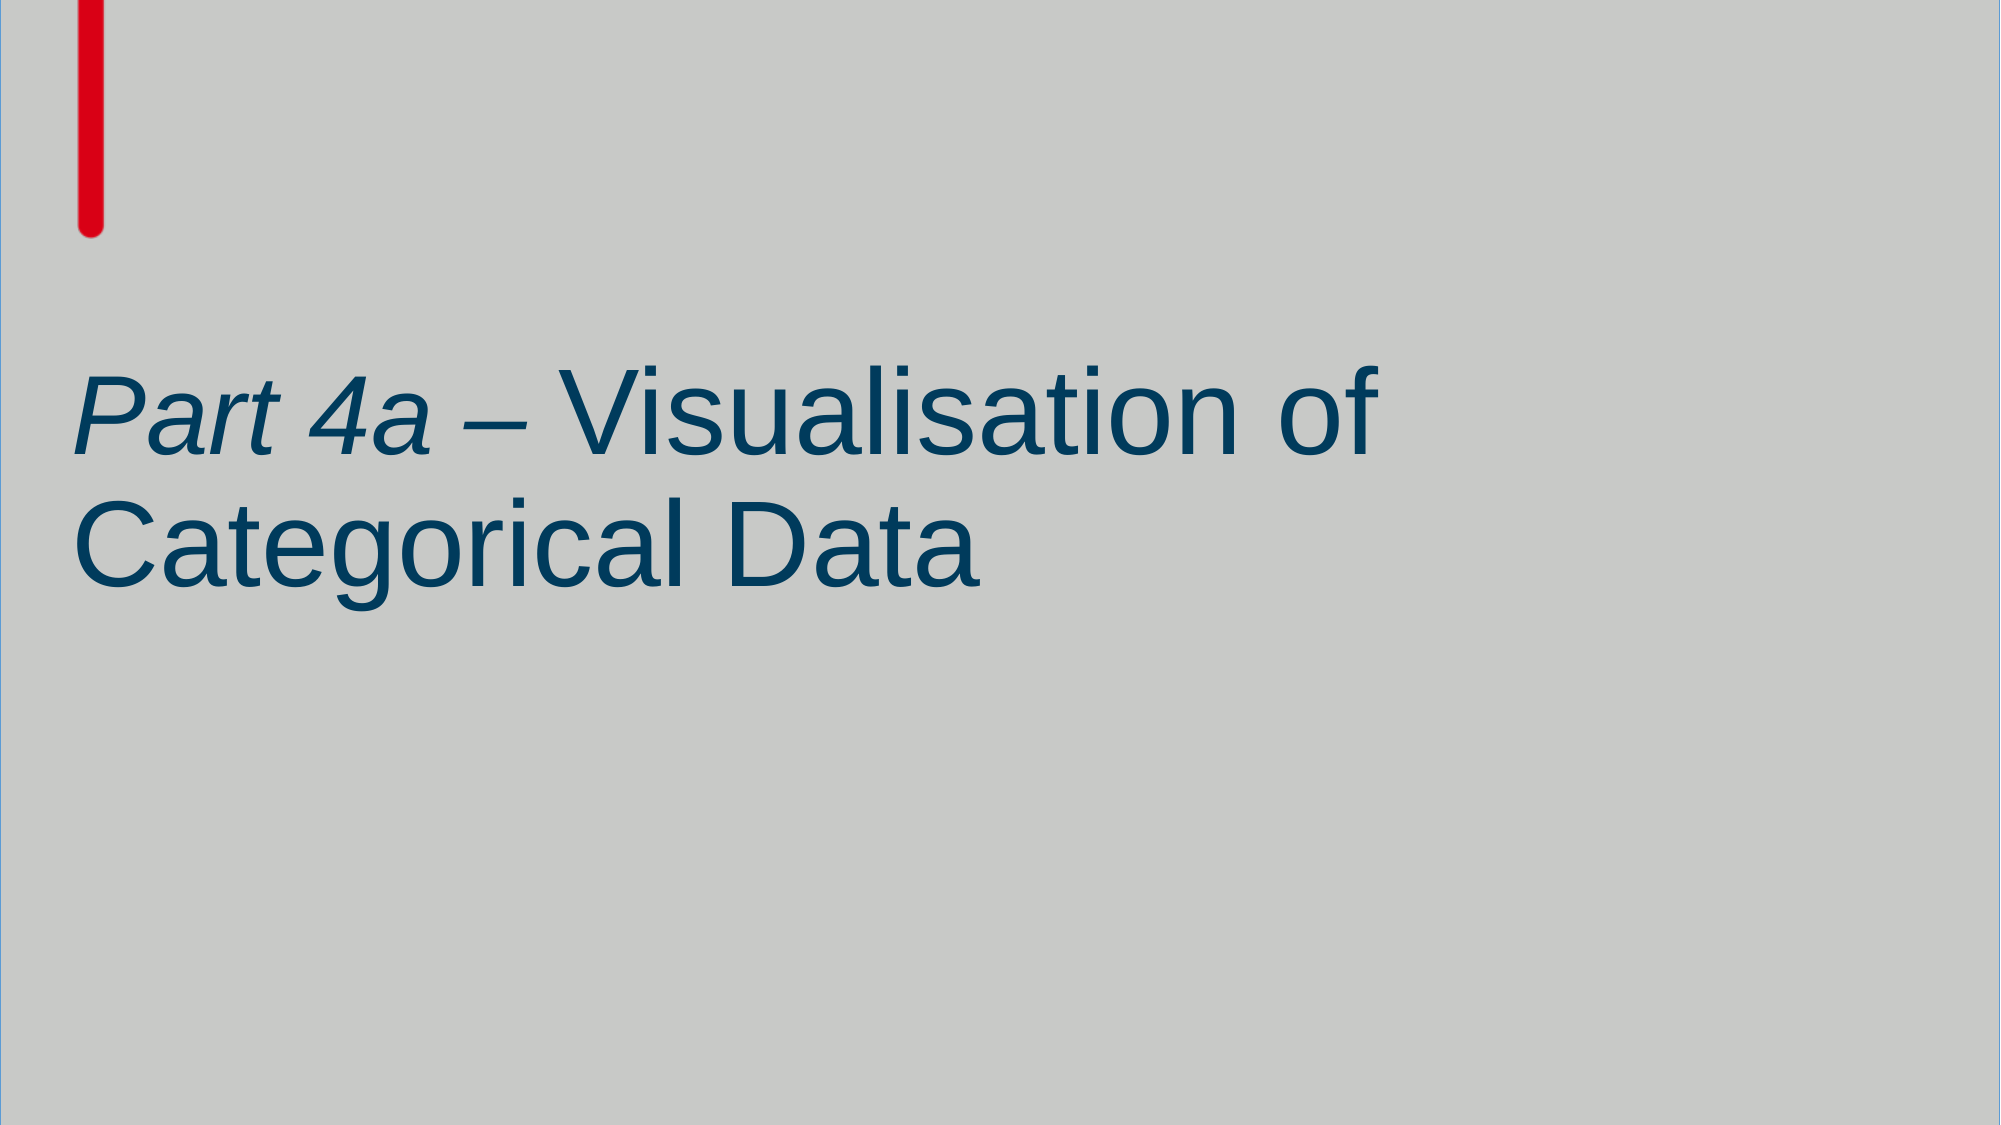

# Part 4a – Visualisation of Categorical Data